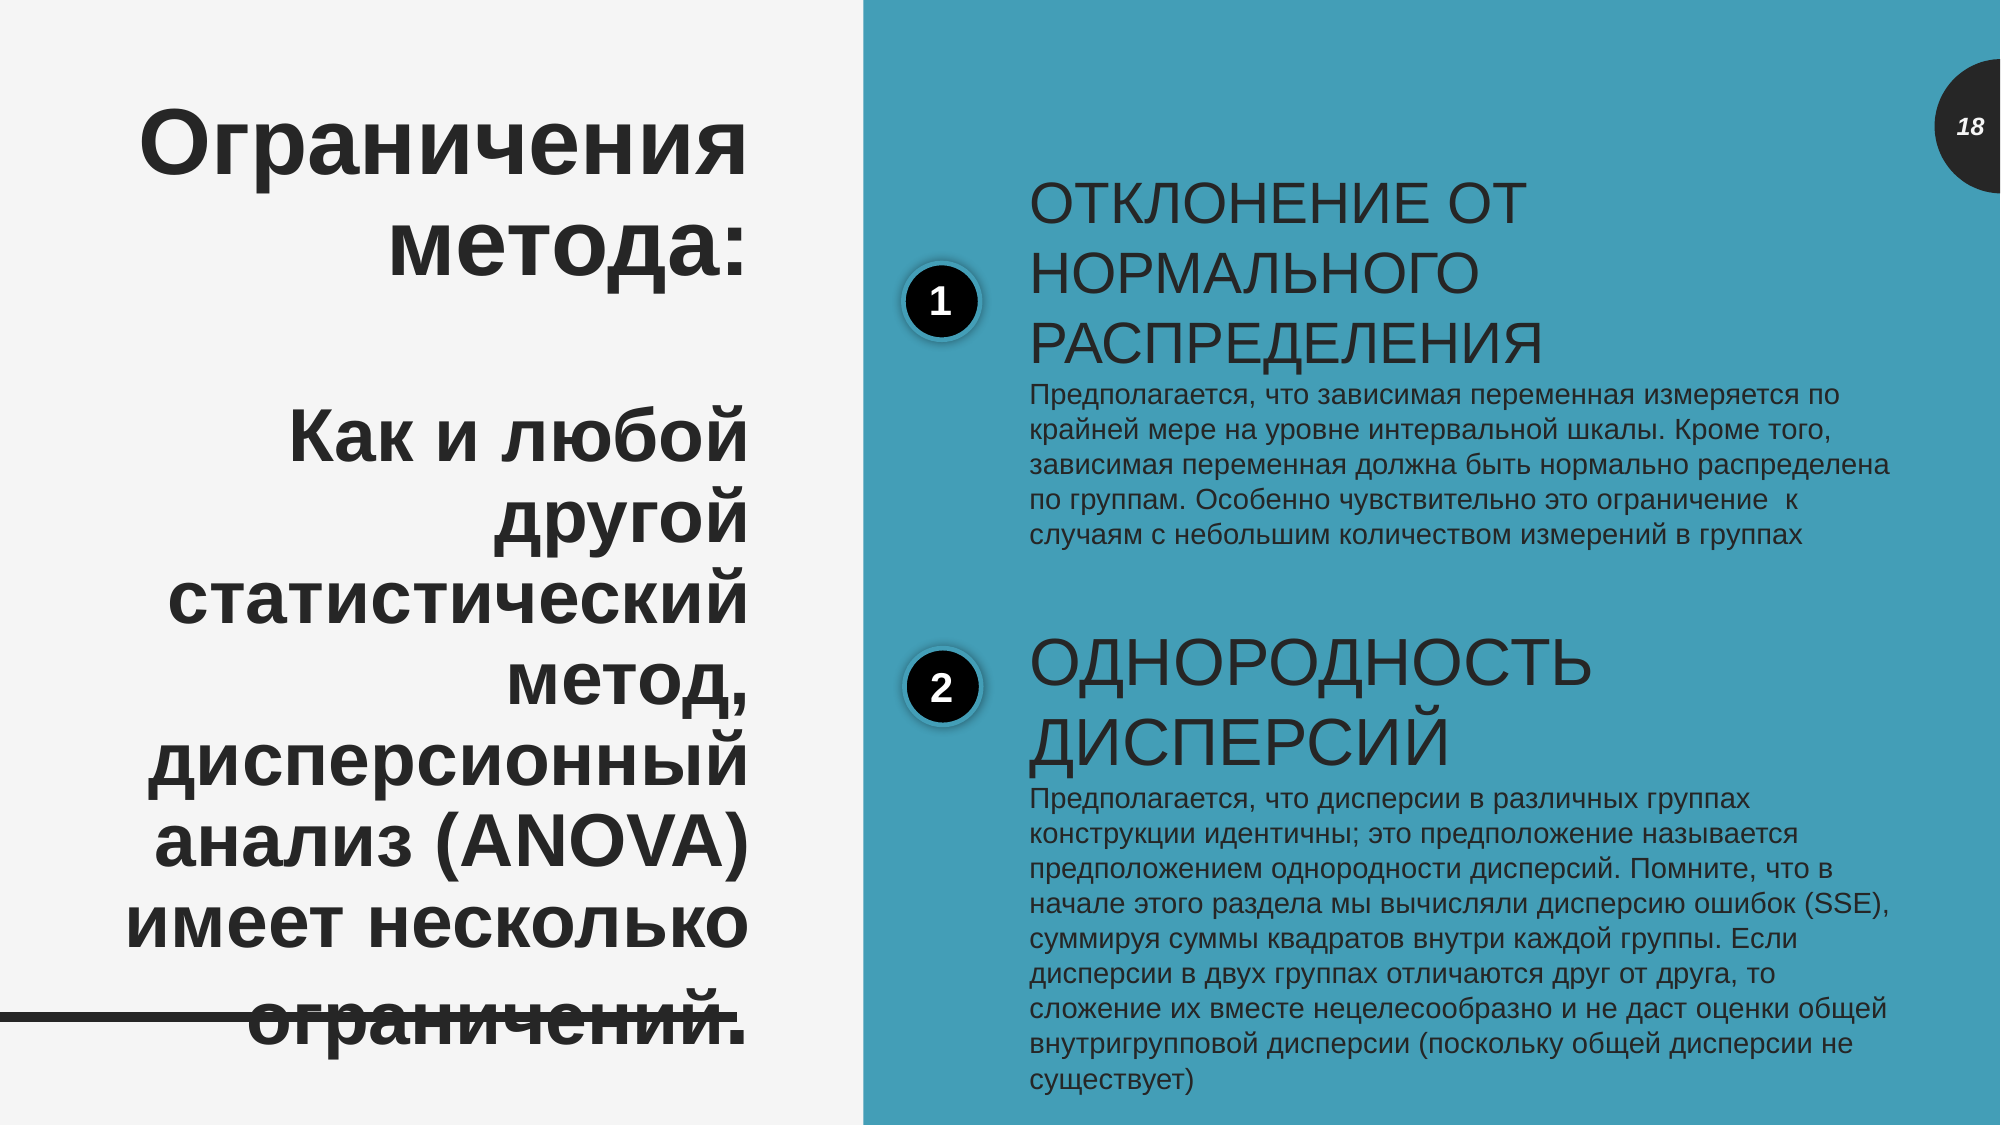

# Ограничения метода: Как и любой другой статистический метод, дисперсионный анализ (ANOVA) имеет несколько ограничений.
ОТКЛОНЕНИЕ ОТ НОРМАЛЬНОГО РАСПРЕДЕЛЕНИЯ
Предполагается, что зависимая переменная измеряется по крайней мере на уровне интервальной шкалы. Кроме того, зависимая переменная должна быть нормально распределена по группам. Особенно чувствительно это ограничение  к случаям с небольшим количеством измерений в группах
ОДНОРОДНОСТЬ ДИСПЕРСИЙ
Предполагается, что дисперсии в различных группах конструкции идентичны; это предположение называется предположением однородности дисперсий. Помните, что в начале этого раздела мы вычисляли дисперсию ошибок (SSE), суммируя суммы квадратов внутри каждой группы. Если дисперсии в двух группах отличаются друг от друга, то сложение их вместе нецелесообразно и не даст оценки общей внутригрупповой дисперсии (поскольку общей дисперсии не существует)

1

2